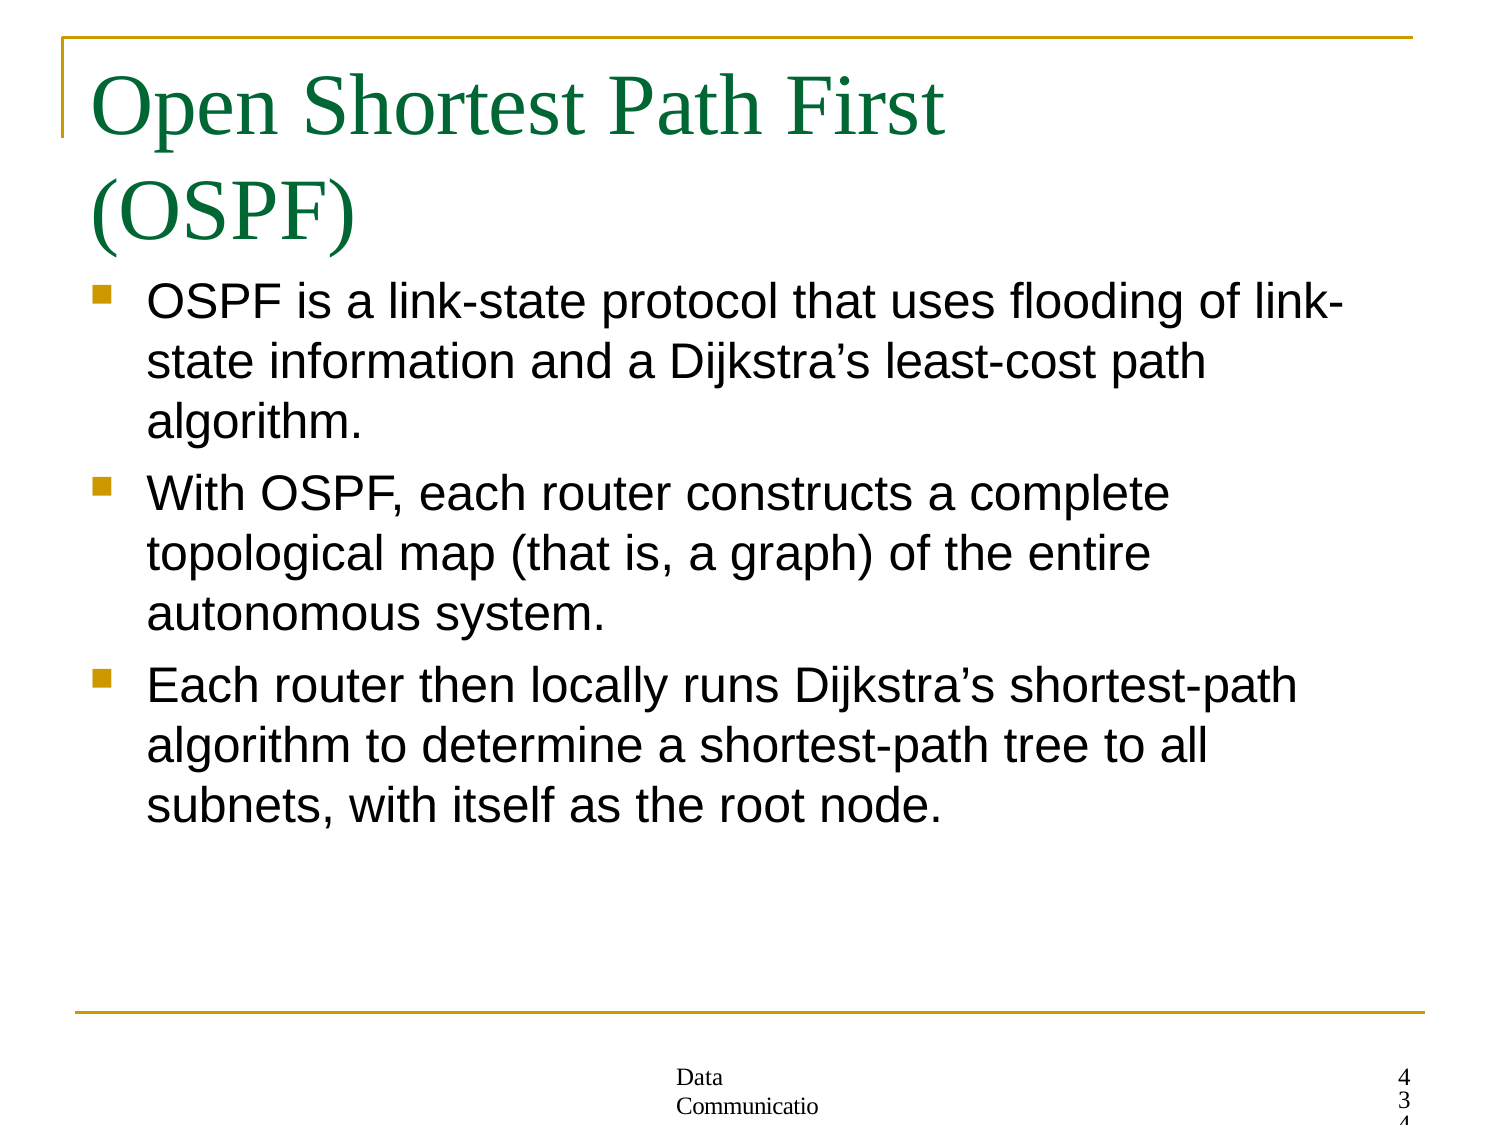

# Open Shortest Path First (OSPF)
OSPF is a link-state protocol that uses flooding of link- state information and a Dijkstra’s least-cost path algorithm.
With OSPF, each router constructs a complete topological map (that is, a graph) of the entire autonomous system.
Each router then locally runs Dijkstra’s shortest-path algorithm to determine a shortest-path tree to all subnets, with itself as the root node.
434
Data Communication Networks